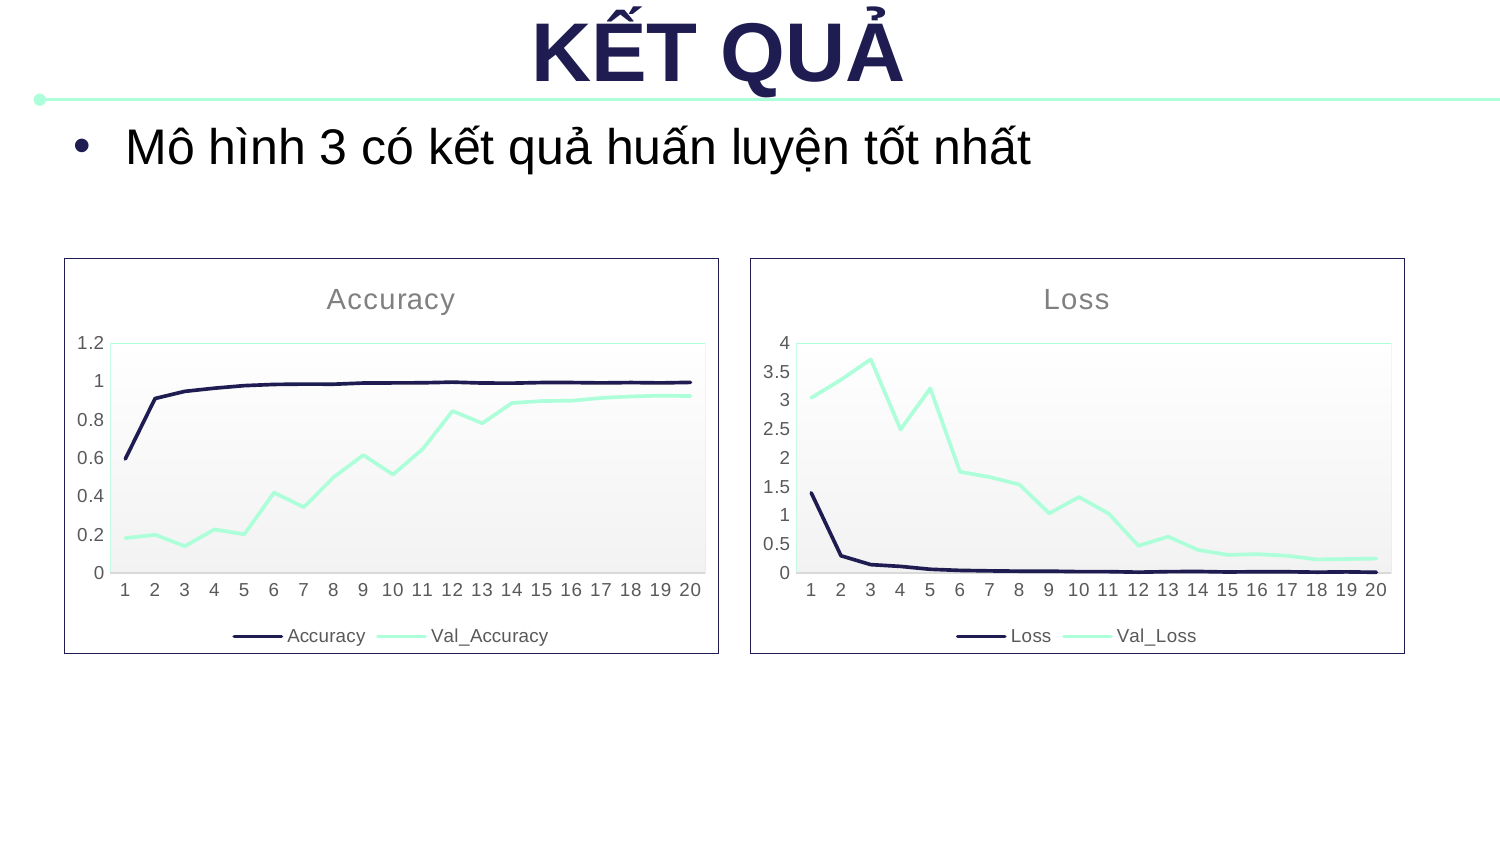

# Kết quả
Mô hình 3 có kết quả huấn luyện tốt nhất

### Chart: Accuracy

| Category | Accuracy | Val_Accuracy | Column1 |
|---|---|---|---|
| 1 | 0.595333337783813 | 0.181999996304512 | None |
| 2 | 0.911333322525024 | 0.200000002980232 | None |
| 3 | 0.94866669178009 | 0.140000000596046 | None |
| 4 | 0.965333342552185 | 0.228000000119209 | None |
| 5 | 0.97866666316986 | 0.202000007033348 | None |
| 6 | 0.984666645526886 | 0.419999986886978 | None |
| 7 | 0.986666679382324 | 0.34400001168251 | None |
| 8 | 0.986000001430511 | 0.5 | None |
| 9 | 0.991999983787536 | 0.615999996662139 | None |
| 10 | 0.992666661739349 | 0.513999998569488 | None |
| 11 | 0.993333339691162 | 0.648000001907348 | None |
| 12 | 0.996666669845581 | 0.846000015735626 | None |
| 13 | 0.991999983787536 | 0.782000005245208 | None |
| 14 | 0.991333305835723 | 0.888000011444091 | None |
| 15 | 0.994666695594787 | 0.898000001907348 | None |
| 16 | 0.994666695594787 | 0.899999976158142 | None |
| 17 | 0.992666661739349 | 0.91399997472763 | None |
| 18 | 0.994666695594787 | 0.921999990940094 | None |
| 19 | 0.992666661739349 | 0.925999999046325 | None |
| 20 | 0.995333313941955 | 0.924000024795532 | None |

### Chart: Loss

| Category | Loss | Val_Loss | Column1 |
|---|---|---|---|
| 1 | 1.39542615413665 | 3.04952359199523 | None |
| 2 | 0.30051639676094 | 3.36414551734924 | None |
| 3 | 0.146488964557647 | 3.71878480911254 | None |
| 4 | 0.115654245018959 | 2.4986400604248 | None |
| 5 | 0.0651193559169769 | 3.21484065055847 | None |
| 6 | 0.0462206304073333 | 1.76184785366058 | None |
| 7 | 0.037407711148262 | 1.66938292980194 | None |
| 8 | 0.0328043028712272 | 1.53851640224456 | None |
| 9 | 0.0319734178483486 | 1.0377333164215 | None |
| 10 | 0.0241081789135932 | 1.3234679698944 | None |
| 11 | 0.0237858574837446 | 1.03344535827636 | None |
| 12 | 0.0154037764295935 | 0.47422108054161 | None |
| 13 | 0.0244888607412576 | 0.633129477500915 | None |
| 14 | 0.0271961409598588 | 0.402512699365615 | None |
| 15 | 0.0178749244660139 | 0.316651701927185 | None |
| 16 | 0.0235732067376375 | 0.328464984893798 | None |
| 17 | 0.0220647472888231 | 0.300155133008956 | None |
| 18 | 0.0153498547151684 | 0.237313419580459 | None |
| 19 | 0.0203824955970048 | 0.243734717369079 | None |
| 20 | 0.0123539073392748 | 0.251440376043319 | None |